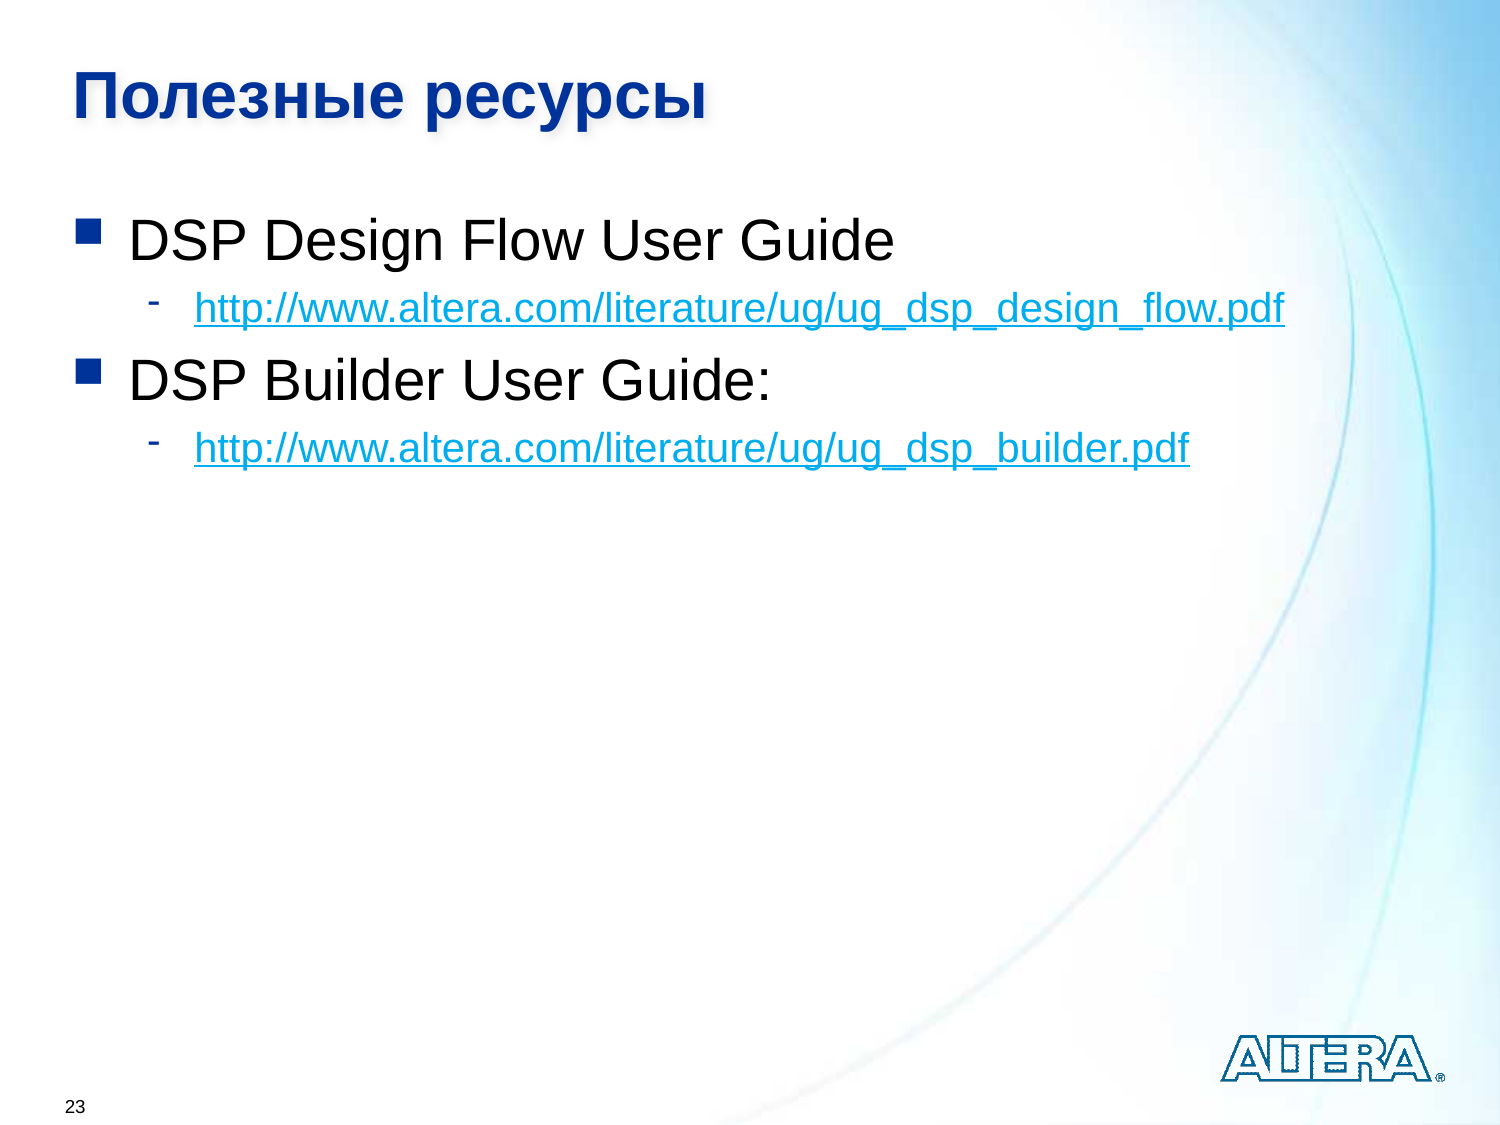

# Полезные ресурсы
DSP Design Flow User Guide
http://www.altera.com/literature/ug/ug_dsp_design_flow.pdf
DSP Builder User Guide:
http://www.altera.com/literature/ug/ug_dsp_builder.pdf